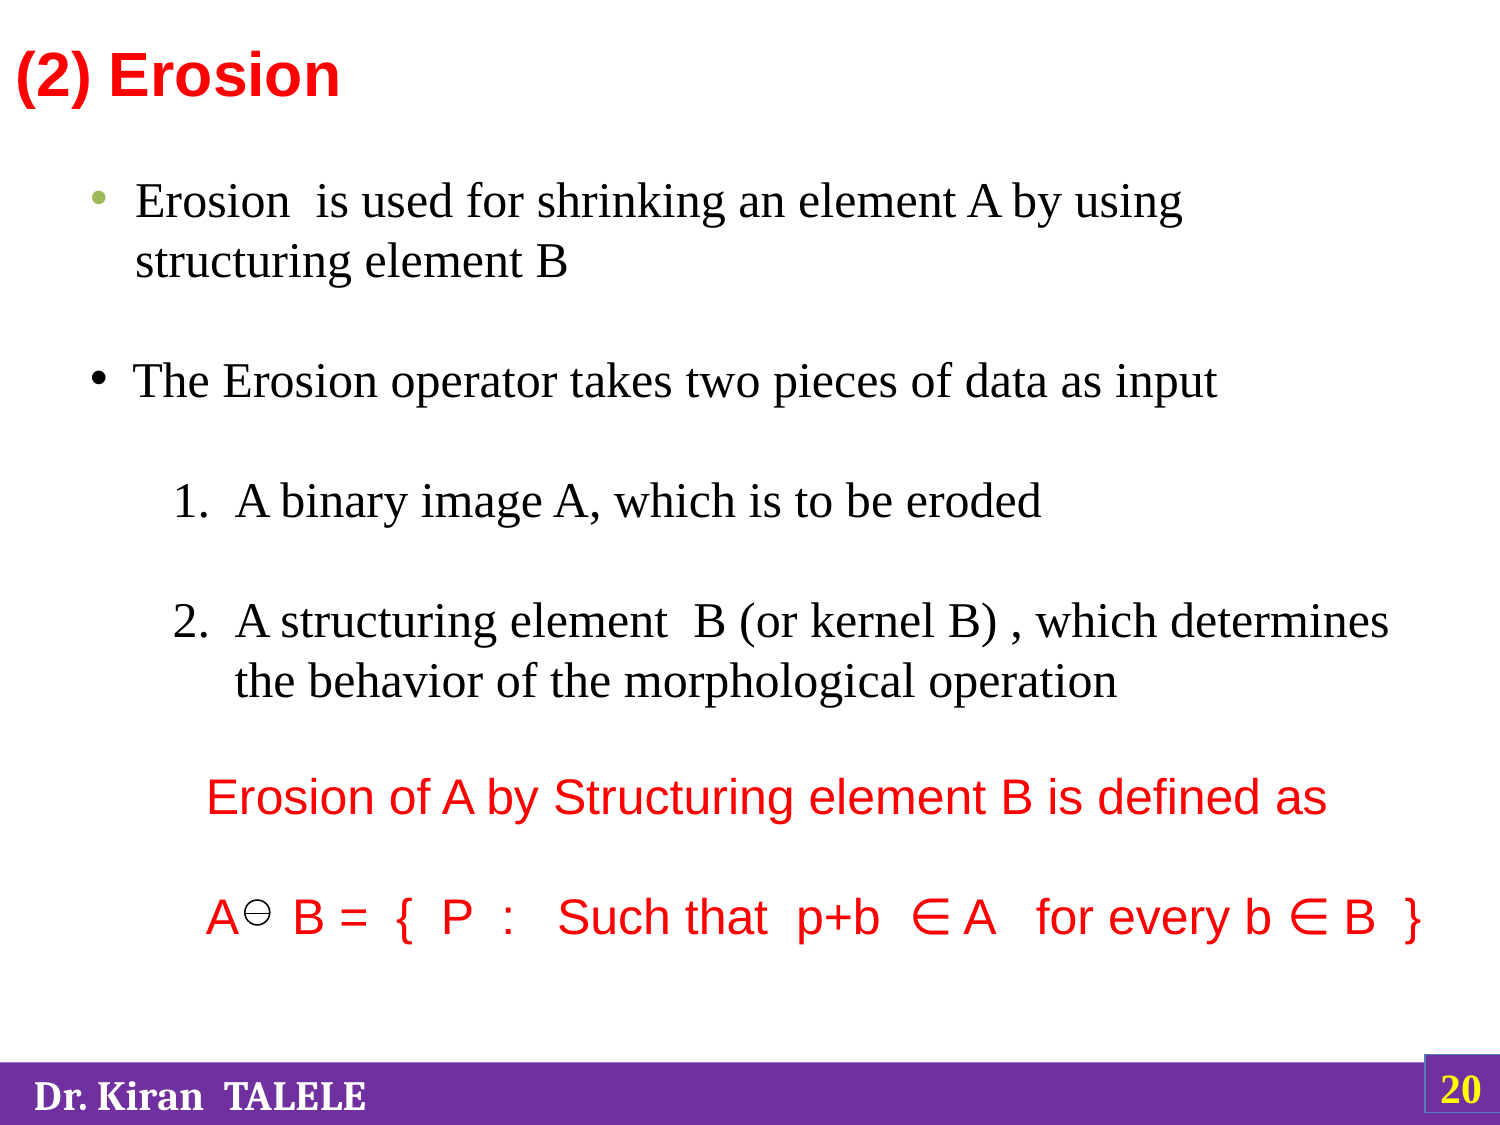

# (2) Erosion

Erosion  is used for shrinking an element A by using structuring element B

  The Erosion operator takes two pieces of data as input

A binary image A, which is to be eroded

A structuring element  B (or kernel B) , which determines the behavior of the morphological operation
Erosion of A by Structuring element B is defined as

A    B =  {  P  :   Such that  p+b  ∈ A   for every b ∈ B  }

20
  Dr. Kiran  TALELE